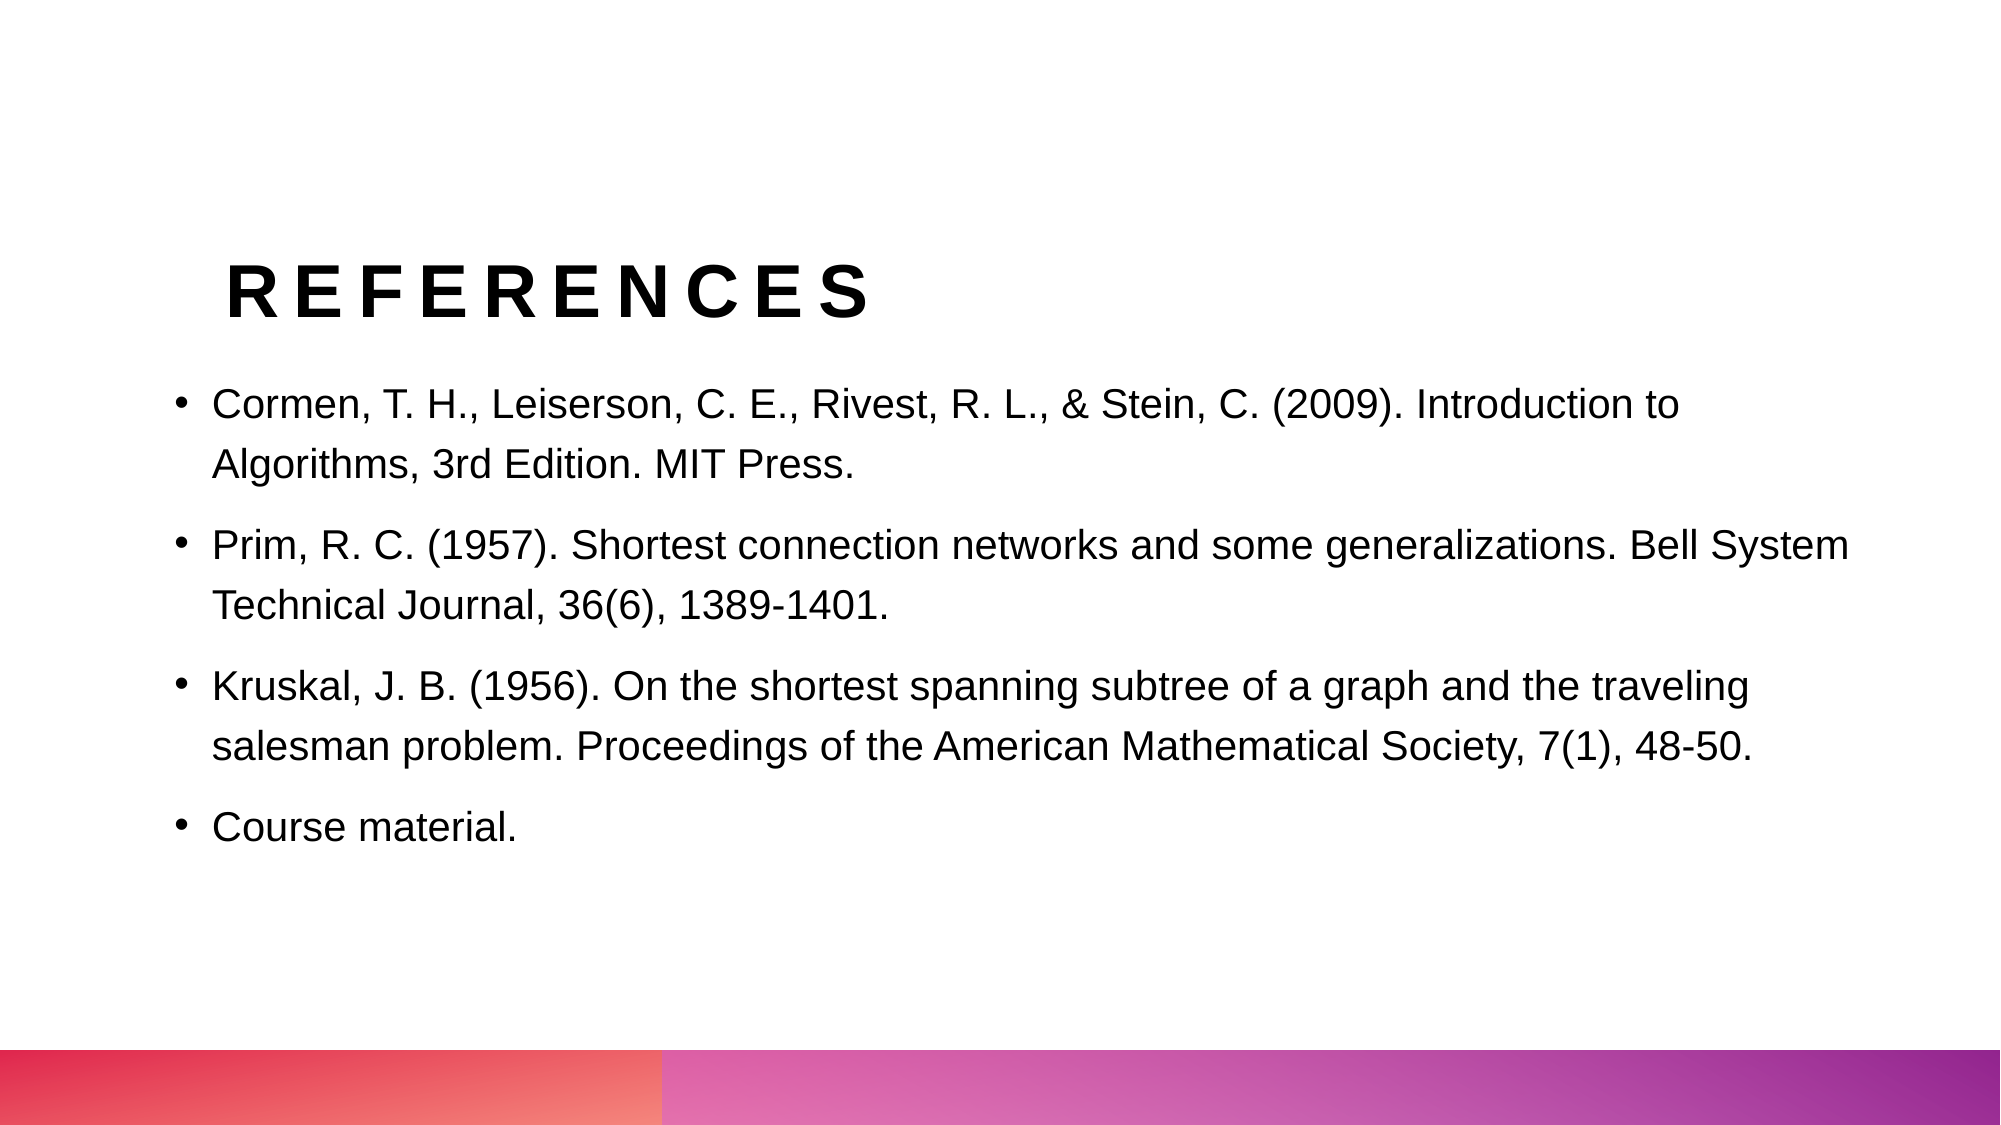

# REFERENCES
Cormen, T. H., Leiserson, C. E., Rivest, R. L., & Stein, C. (2009). Introduction to Algorithms, 3rd Edition. MIT Press.
Prim, R. C. (1957). Shortest connection networks and some generalizations. Bell System Technical Journal, 36(6), 1389-1401.
Kruskal, J. B. (1956). On the shortest spanning subtree of a graph and the traveling salesman problem. Proceedings of the American Mathematical Society, 7(1), 48-50.
Course material.